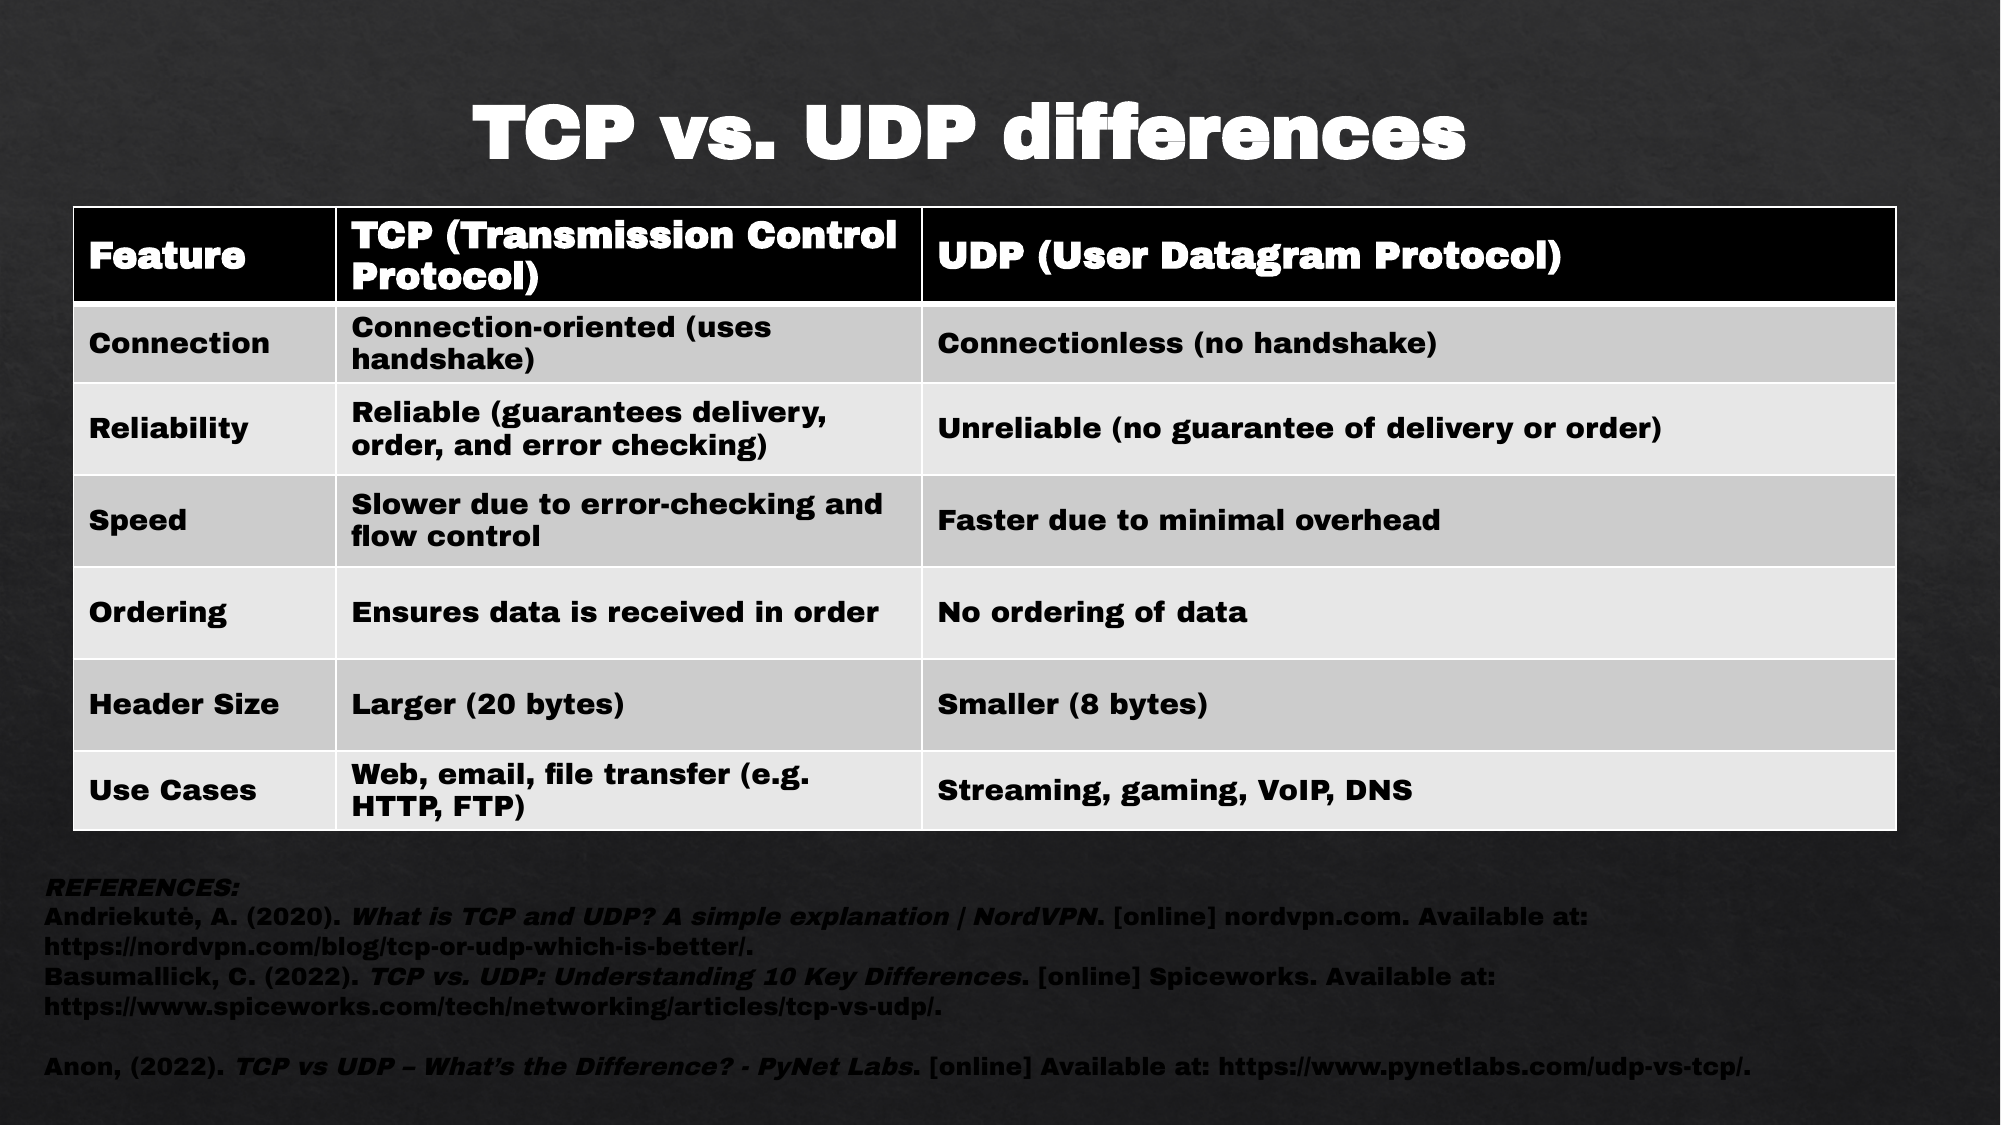

TCP vs. UDP differences
| Feature | TCP (Transmission Control Protocol) | UDP (User Datagram Protocol) |
| --- | --- | --- |
| Connection | Connection-oriented (uses handshake) | Connectionless (no handshake) |
| Reliability | Reliable (guarantees delivery, order, and error checking) | Unreliable (no guarantee of delivery or order) |
| Speed | Slower due to error-checking and flow control | Faster due to minimal overhead |
| Ordering | Ensures data is received in order | No ordering of data |
| Header Size | Larger (20 bytes) | Smaller (8 bytes) |
| Use Cases | Web, email, file transfer (e.g. HTTP, FTP) | Streaming, gaming, VoIP, DNS |
REFERENCES:
Andriekutė, A. (2020). What is TCP and UDP? A simple explanation | NordVPN. [online] nordvpn.com. Available at: https://nordvpn.com/blog/tcp-or-udp-which-is-better/.
‌Basumallick, C. (2022). TCP vs. UDP: Understanding 10 Key Differences. [online] Spiceworks. Available at: https://www.spiceworks.com/tech/networking/articles/tcp-vs-udp/.
‌
Anon, (2022). TCP vs UDP – What’s the Difference? - PyNet Labs. [online] Available at: https://www.pynetlabs.com/udp-vs-tcp/.